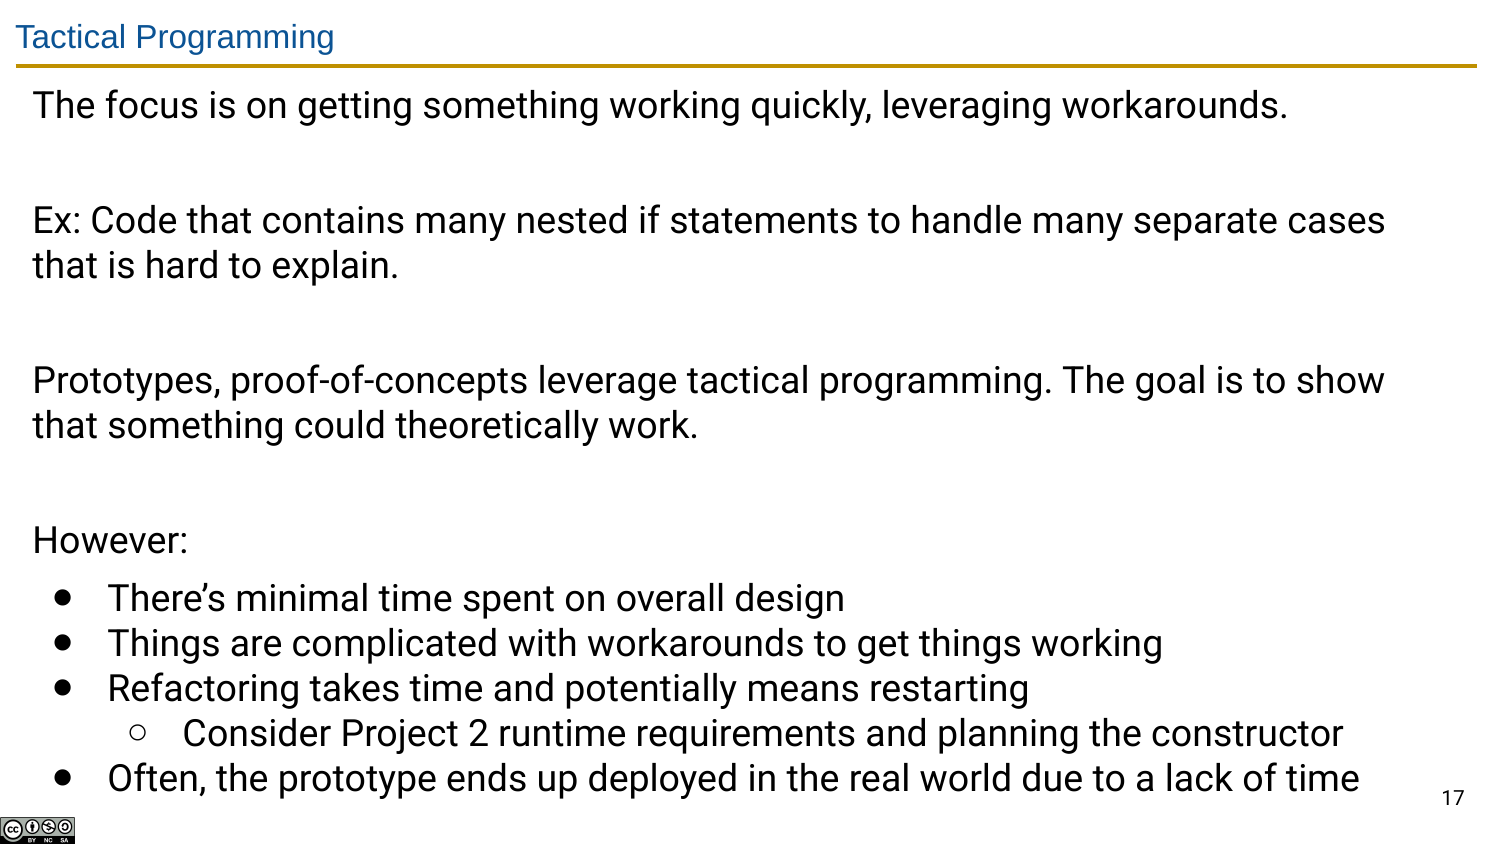

# Tactical Programming
The focus is on getting something working quickly, leveraging workarounds.

Ex: Code that contains many nested if statements to handle many separate cases that is hard to explain.

Prototypes, proof-of-concepts leverage tactical programming. The goal is to show that something could theoretically work.

However:
There’s minimal time spent on overall design
Things are complicated with workarounds to get things working
Refactoring takes time and potentially means restarting
Consider Project 2 runtime requirements and planning the constructor
Often, the prototype ends up deployed in the real world due to a lack of time
17